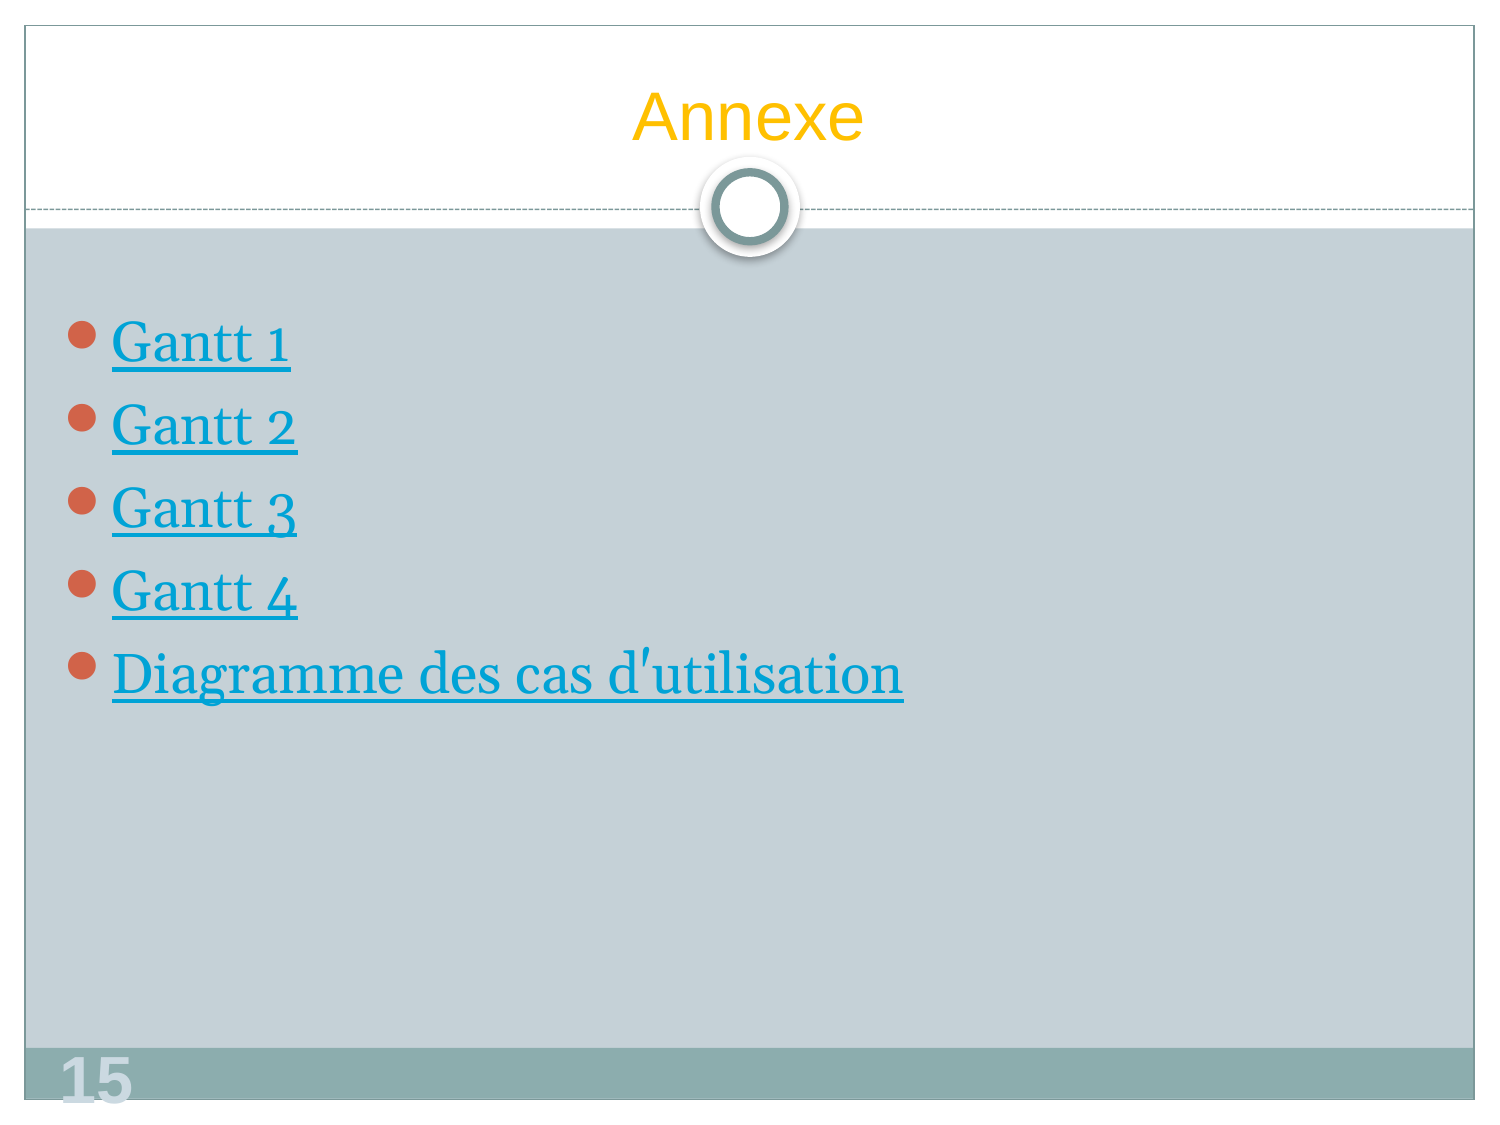

# Annexe
Gantt 1
Gantt 2
Gantt 3
Gantt 4
Diagramme des cas d'utilisation

15